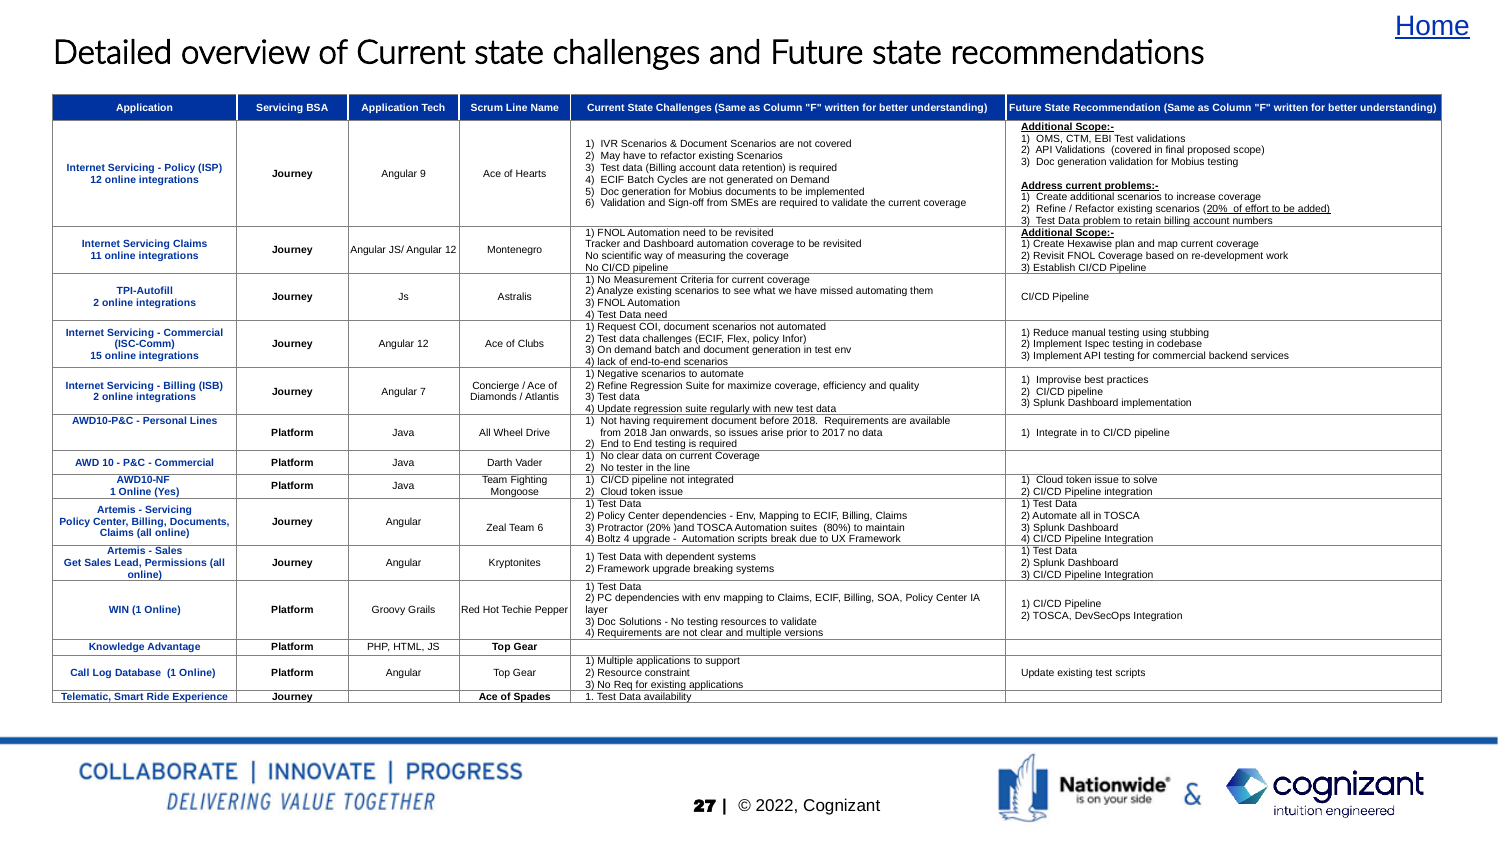

Home
# Detailed overview of Current state challenges and Future state recommendations
| Application | Servicing BSA | Application Tech | Scrum Line Name | Current State Challenges (Same as Column "F" written for better understanding) | Future State Recommendation (Same as Column "F" written for better understanding) |
| --- | --- | --- | --- | --- | --- |
| Internet Servicing - Policy (ISP) 12 online integrations | Journey | Angular 9 | Ace of Hearts | 1) IVR Scenarios & Document Scenarios are not covered 2) May have to refactor existing Scenarios 3) Test data (Billing account data retention) is required 4) ECIF Batch Cycles are not generated on Demand 5) Doc generation for Mobius documents to be implemented 6) Validation and Sign-off from SMEs are required to validate the current coverage | Additional Scope:- 1) OMS, CTM, EBI Test validations 2) API Validations (covered in final proposed scope) 3) Doc generation validation for Mobius testing Address current problems:- 1) Create additional scenarios to increase coverage 2) Refine / Refactor existing scenarios (20% of effort to be added) 3) Test Data problem to retain billing account numbers |
| Internet Servicing Claims 11 online integrations | Journey | Angular JS/ Angular 12 | Montenegro | 1) FNOL Automation need to be revisited Tracker and Dashboard automation coverage to be revisited No scientific way of measuring the coverage No CI/CD pipeline | Additional Scope:- 1) Create Hexawise plan and map current coverage 2) Revisit FNOL Coverage based on re-development work 3) Establish CI/CD Pipeline |
| TPI-Autofill 2 online integrations | Journey | Js | Astralis | 1) No Measurement Criteria for current coverage 2) Analyze existing scenarios to see what we have missed automating them 3) FNOL Automation 4) Test Data need | CI/CD Pipeline |
| Internet Servicing - Commercial (ISC-Comm) 15 online integrations | Journey | Angular 12 | Ace of Clubs | 1) Request COI, document scenarios not automated 2) Test data challenges (ECIF, Flex, policy Infor) 3) On demand batch and document generation in test env 4) lack of end-to-end scenarios | 1) Reduce manual testing using stubbing 2) Implement Ispec testing in codebase 3) Implement API testing for commercial backend services |
| Internet Servicing - Billing (ISB) 2 online integrations | Journey | Angular 7 | Concierge / Ace of Diamonds / Atlantis | 1) Negative scenarios to automate 2) Refine Regression Suite for maximize coverage, efficiency and quality 3) Test data 4) Update regression suite regularly with new test data | 1) Improvise best practices 2) CI/CD pipeline 3) Splunk Dashboard implementation |
| AWD10-P&C - Personal Lines | Platform | Java | All Wheel Drive | 1) Not having requirement document before 2018. Requirements are available from 2018 Jan onwards, so issues arise prior to 2017 no data 2) End to End testing is required | 1) Integrate in to CI/CD pipeline |
| AWD 10 - P&C - Commercial | Platform | Java | Darth Vader | 1) No clear data on current Coverage 2) No tester in the line |  |
| AWD10-NF 1 Online (Yes) | Platform | Java | Team Fighting Mongoose | 1) CI/CD pipeline not integrated 2) Cloud token issue | 1) Cloud token issue to solve 2) CI/CD Pipeline integration |
| Artemis - Servicing Policy Center, Billing, Documents, Claims (all online) | Journey | Angular | Zeal Team 6 | 1) Test Data 2) Policy Center dependencies - Env, Mapping to ECIF, Billing, Claims 3) Protractor (20% )and TOSCA Automation suites (80%) to maintain 4) Boltz 4 upgrade - Automation scripts break due to UX Framework | 1) Test Data 2) Automate all in TOSCA 3) Splunk Dashboard 4) CI/CD Pipeline Integration |
| Artemis - Sales Get Sales Lead, Permissions (all online) | Journey | Angular | Kryptonites | 1) Test Data with dependent systems 2) Framework upgrade breaking systems | 1) Test Data 2) Splunk Dashboard 3) CI/CD Pipeline Integration |
| WIN (1 Online) | Platform | Groovy Grails | Red Hot Techie Pepper | 1) Test Data 2) PC dependencies with env mapping to Claims, ECIF, Billing, SOA, Policy Center IA layer 3) Doc Solutions - No testing resources to validate 4) Requirements are not clear and multiple versions | 1) CI/CD Pipeline 2) TOSCA, DevSecOps Integration |
| Knowledge Advantage | Platform | PHP, HTML, JS | Top Gear |  |  |
| Call Log Database (1 Online) | Platform | Angular | Top Gear | 1) Multiple applications to support 2) Resource constraint 3) No Req for existing applications | Update existing test scripts |
| Telematic, Smart Ride Experience | Journey |  | Ace of Spades | 1. Test Data availability |  |